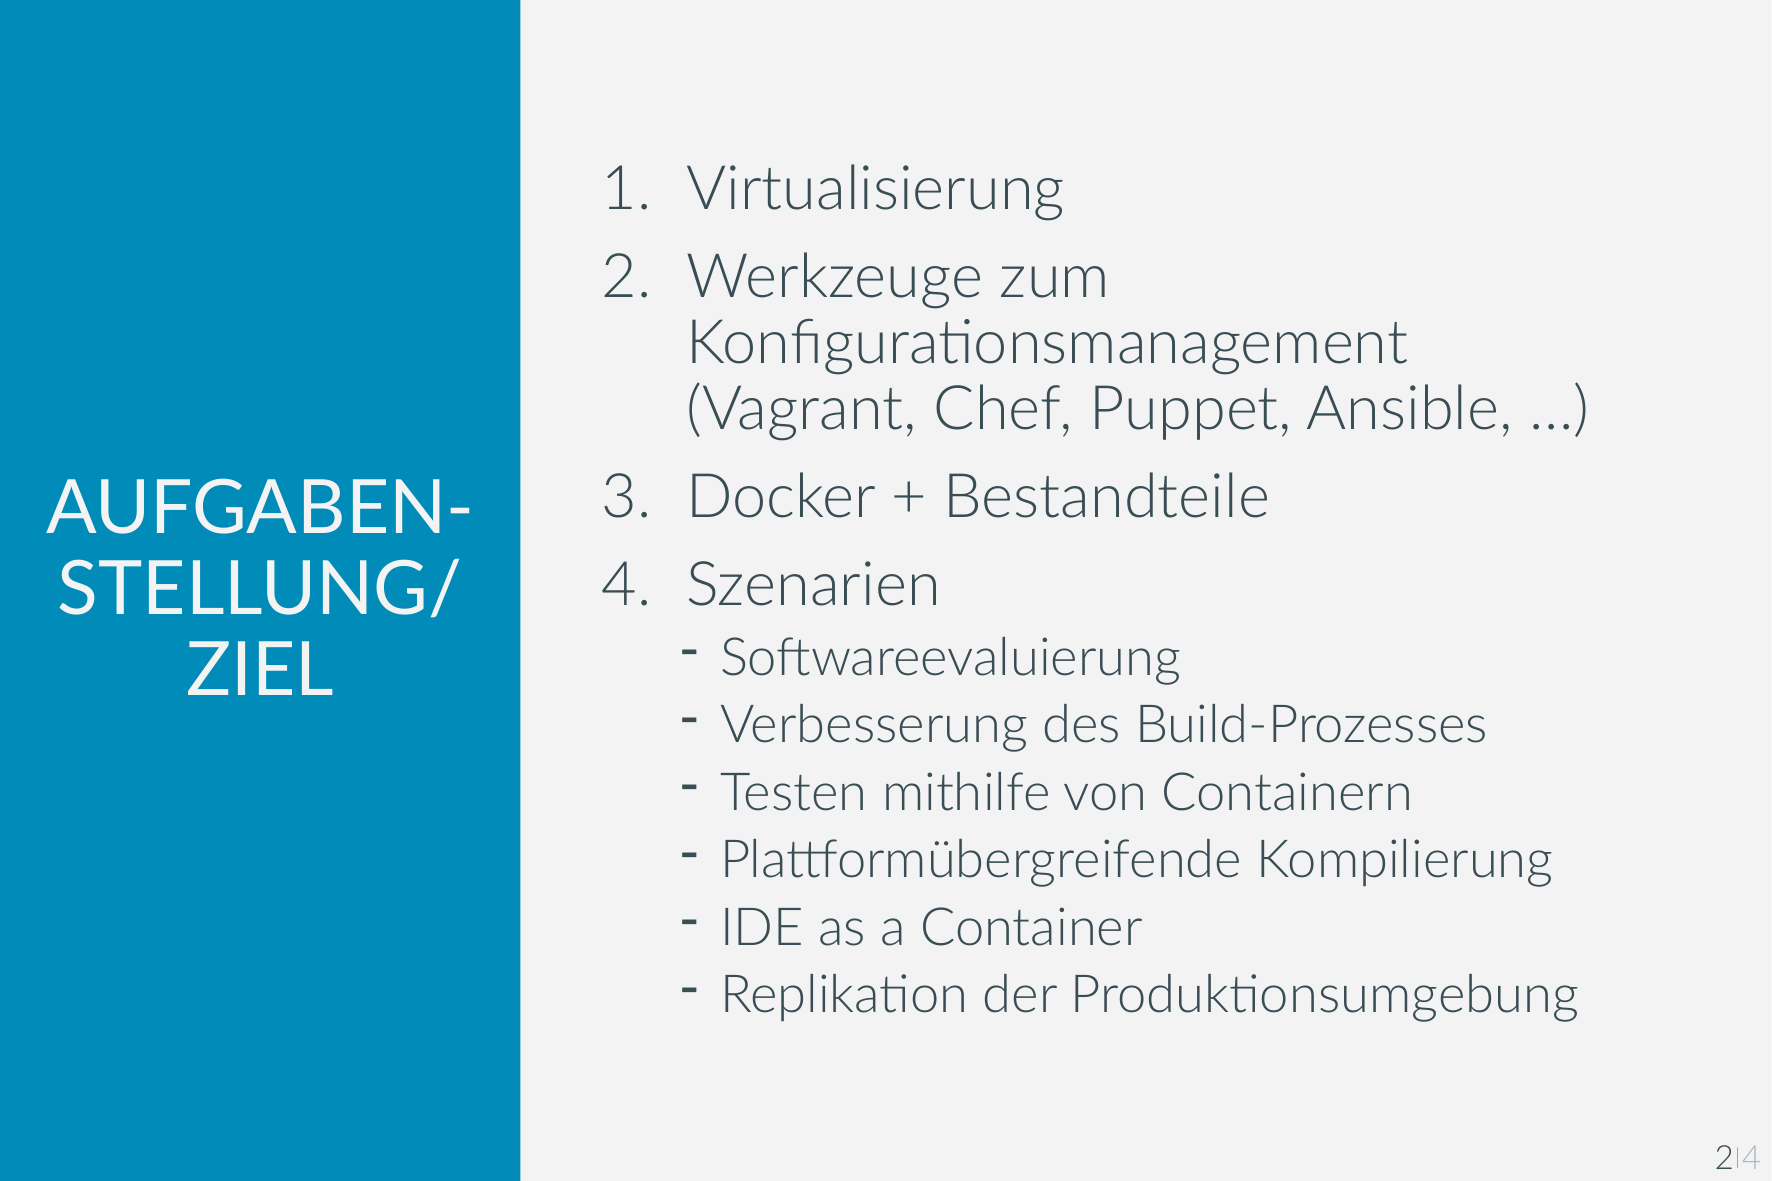

# Aufgaben-stellung/Ziel
Virtualisierung
Werkzeuge zum Konfigurationsmanagement (Vagrant, Chef, Puppet, Ansible, …)
Docker + Bestandteile
Szenarien
Softwareevaluierung
Verbesserung des Build-Prozesses
Testen mithilfe von Containern
Plattformübergreifende Kompilierung
IDE as a Container
Replikation der Produktionsumgebung
2